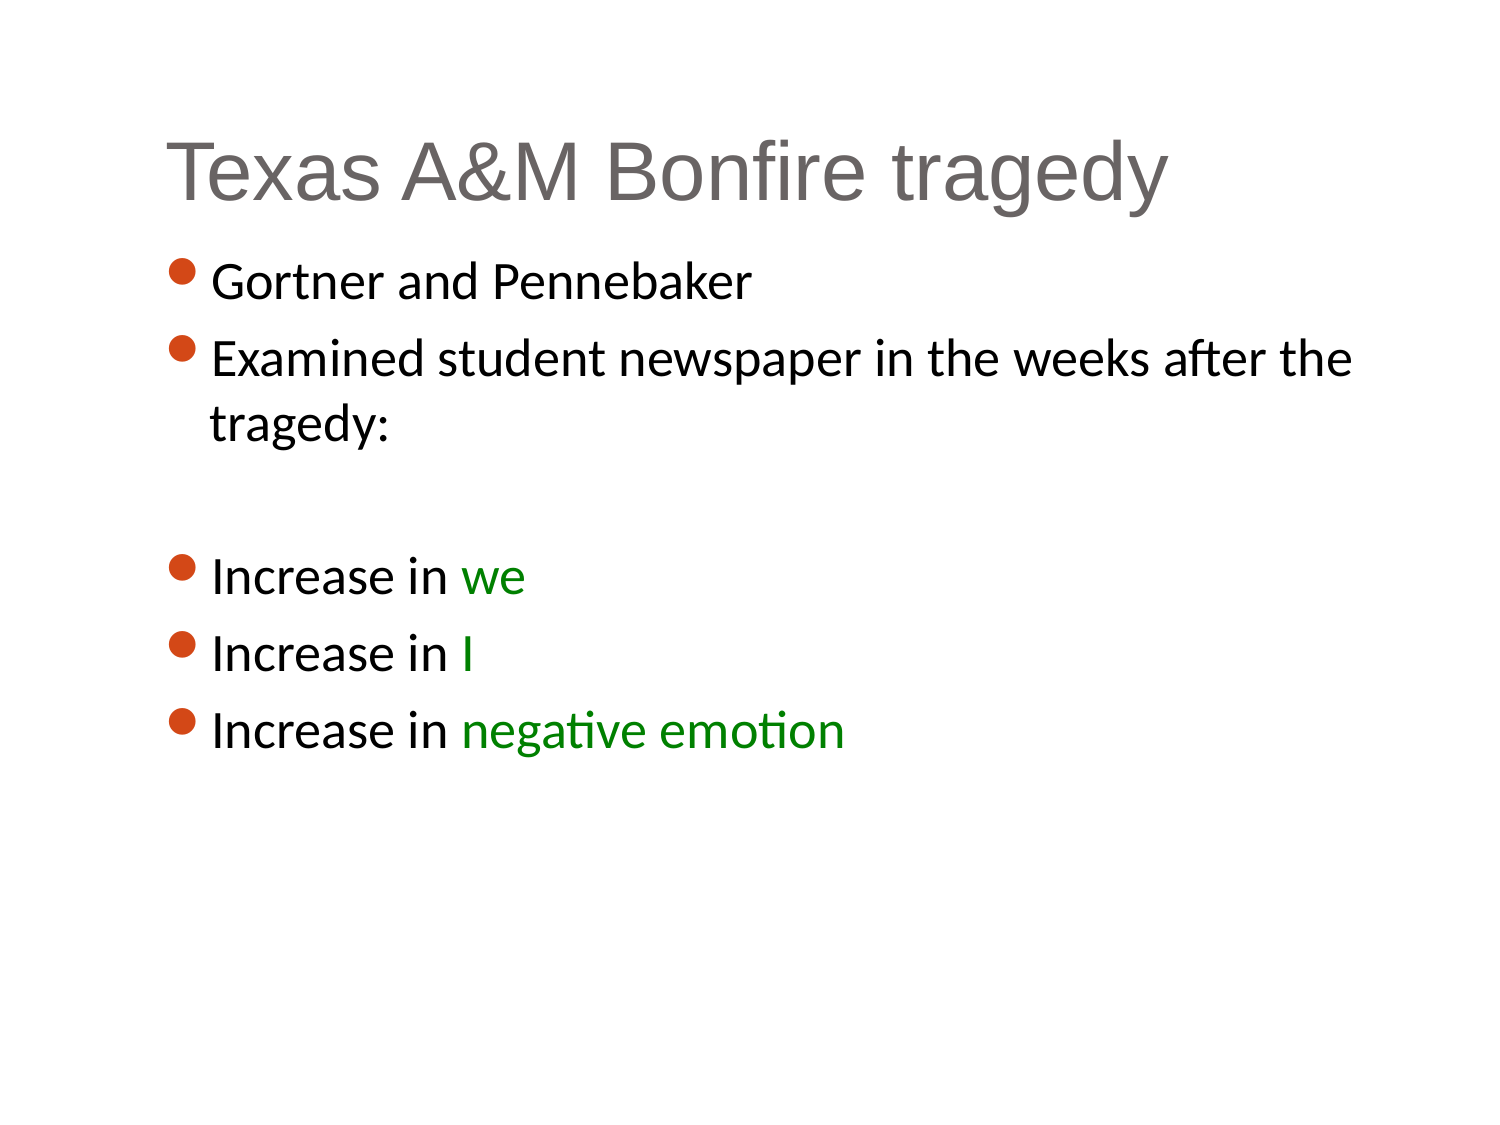

# Texas A&M Bonfire tragedy
Gortner and Pennebaker
Examined student newspaper in the weeks after the tragedy:

Increase in we
Increase in I
Increase in negative emotion